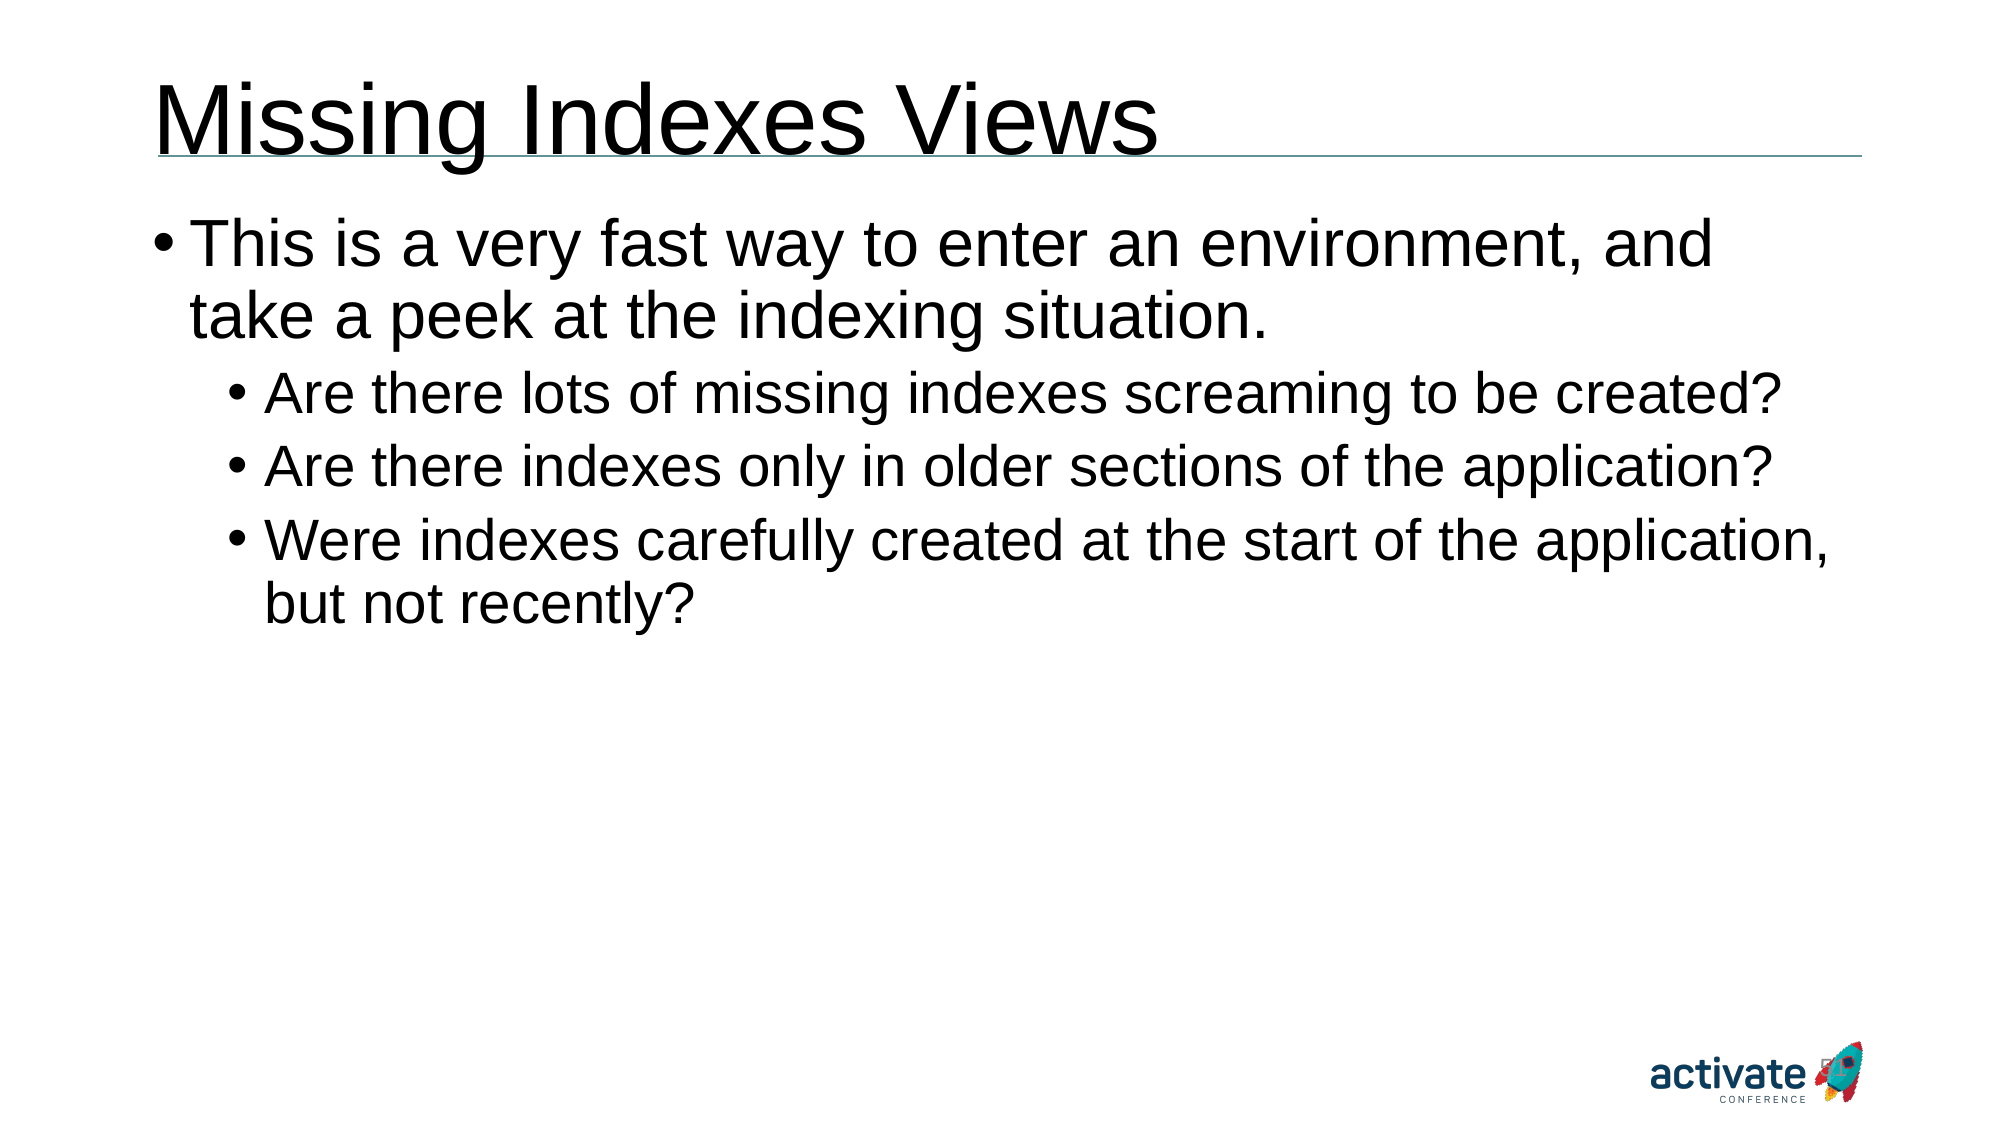

# Missing Indexes Views
This is a very fast way to enter an environment, and take a peek at the indexing situation.
Are there lots of missing indexes screaming to be created?
Are there indexes only in older sections of the application?
Were indexes carefully created at the start of the application, but not recently?
51